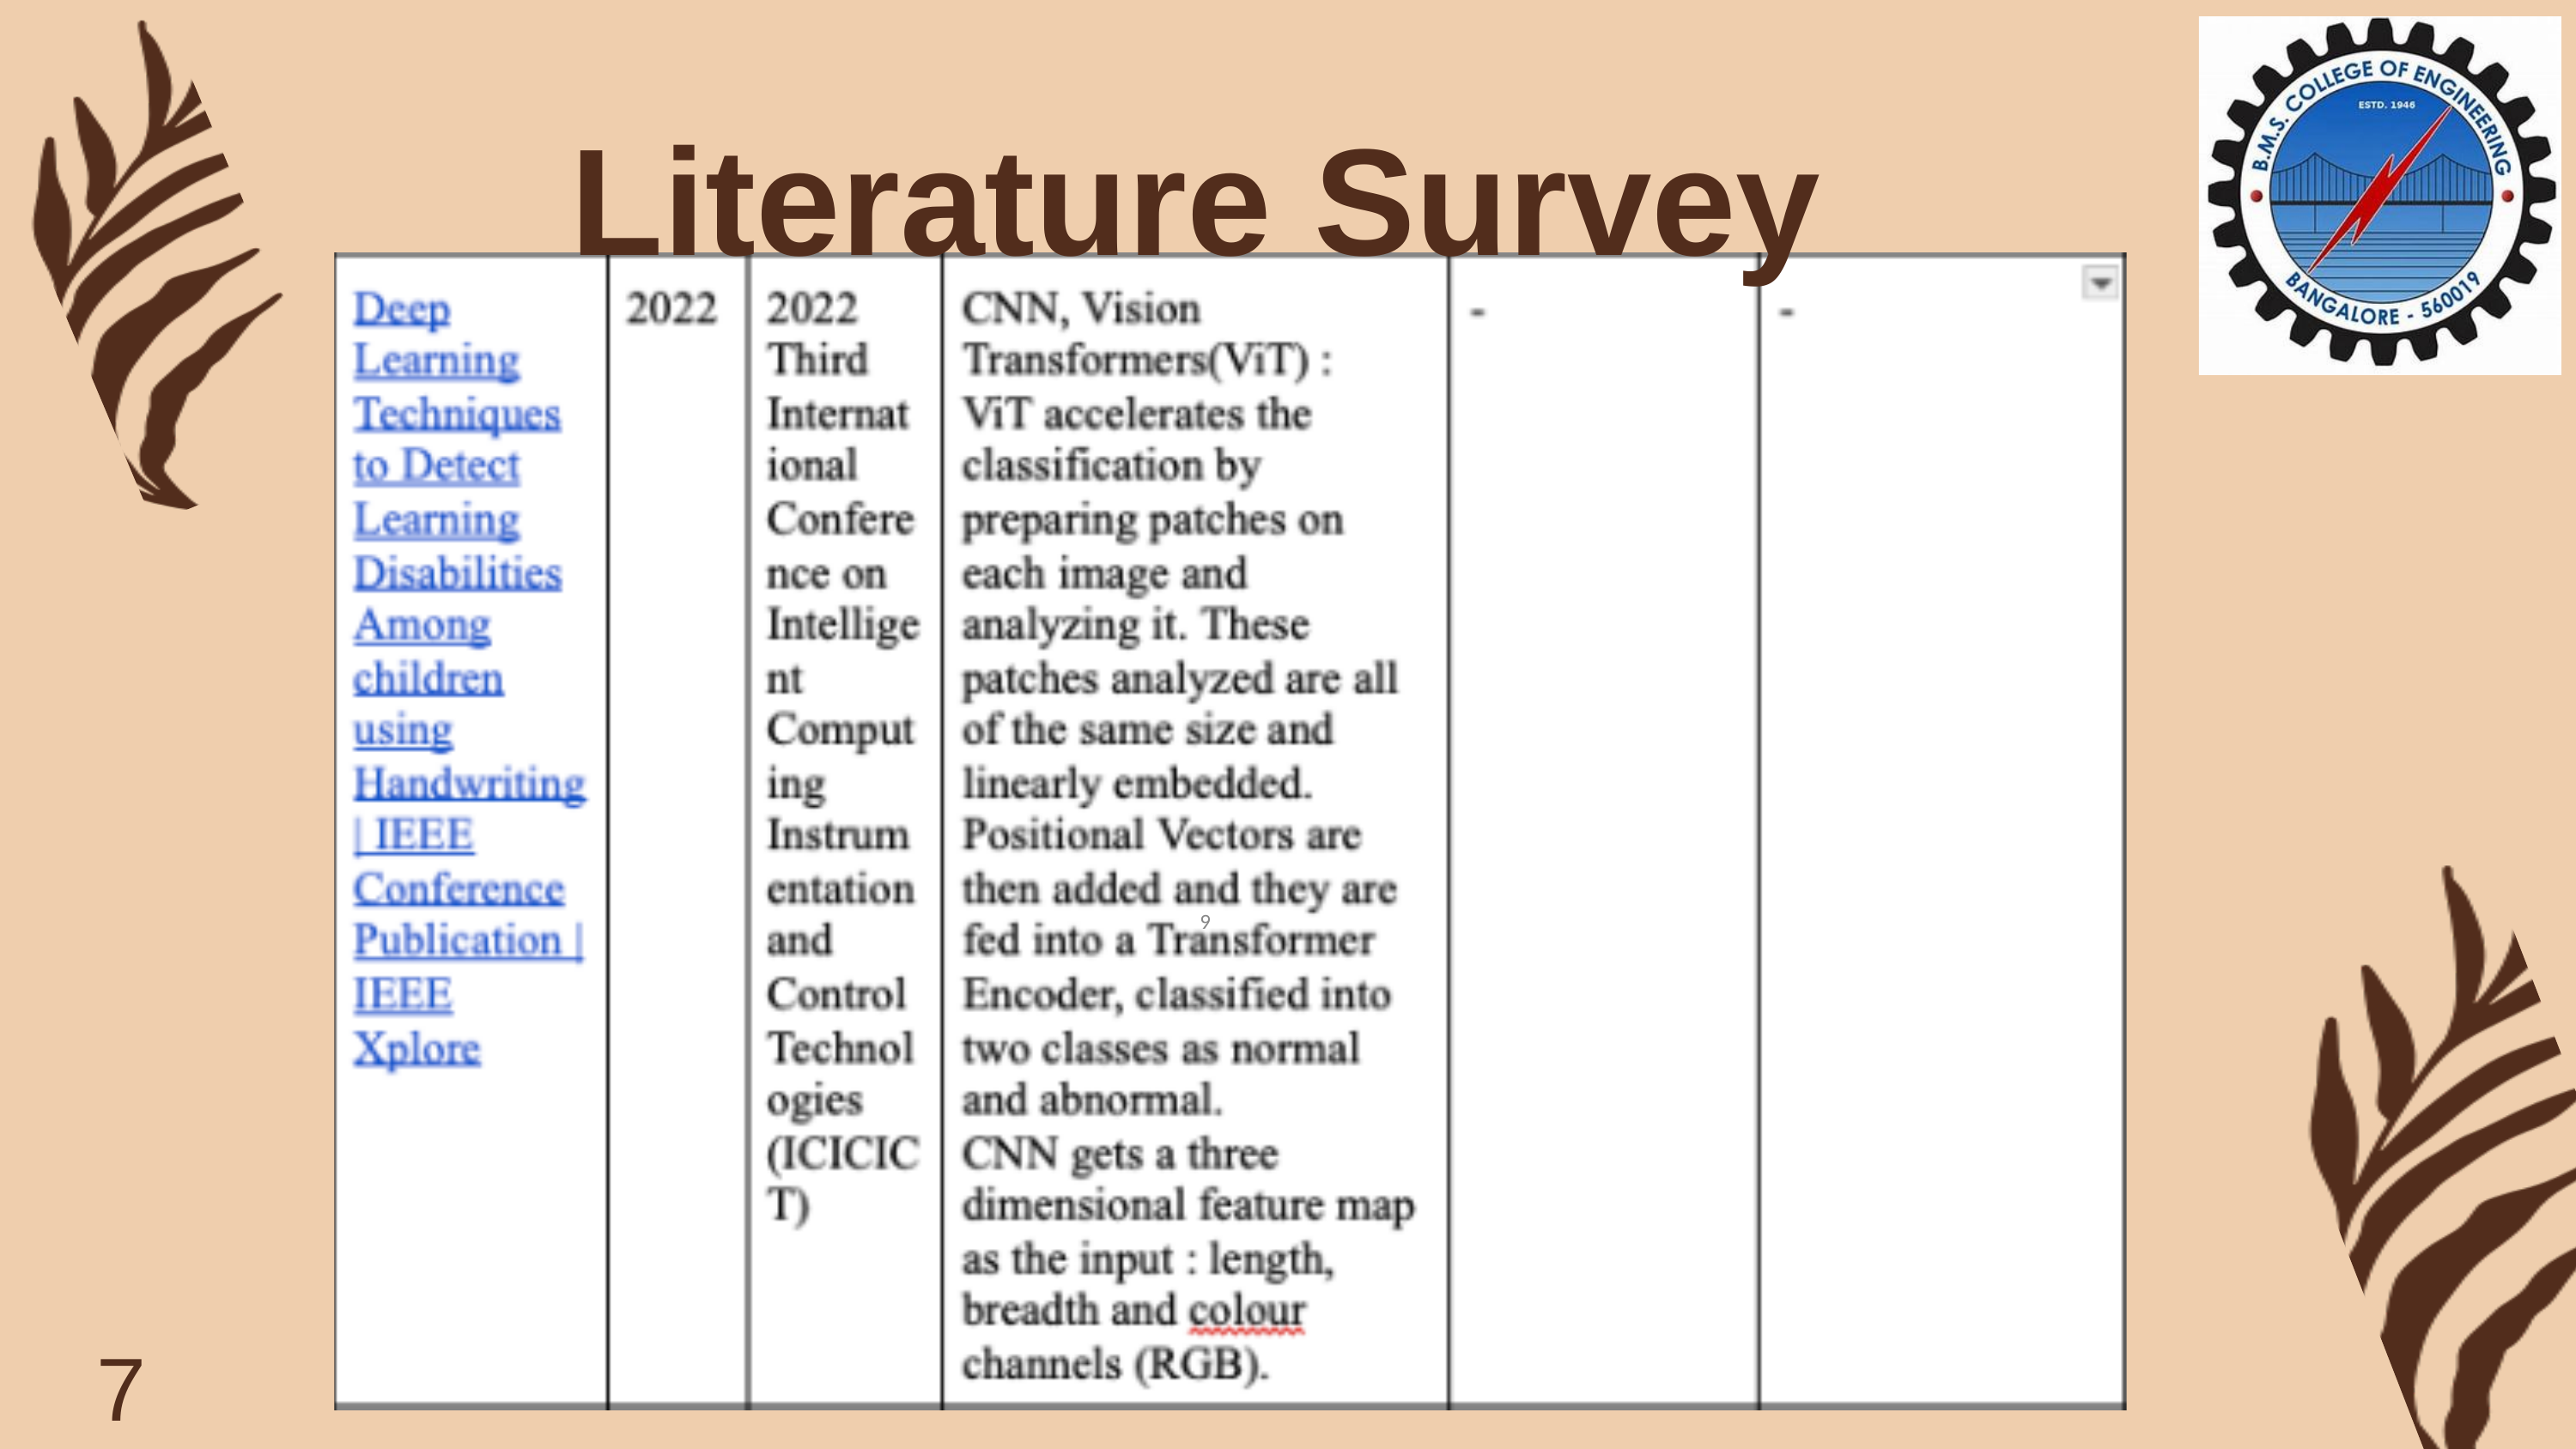

Literature Survey

Literature Survey -

9
7